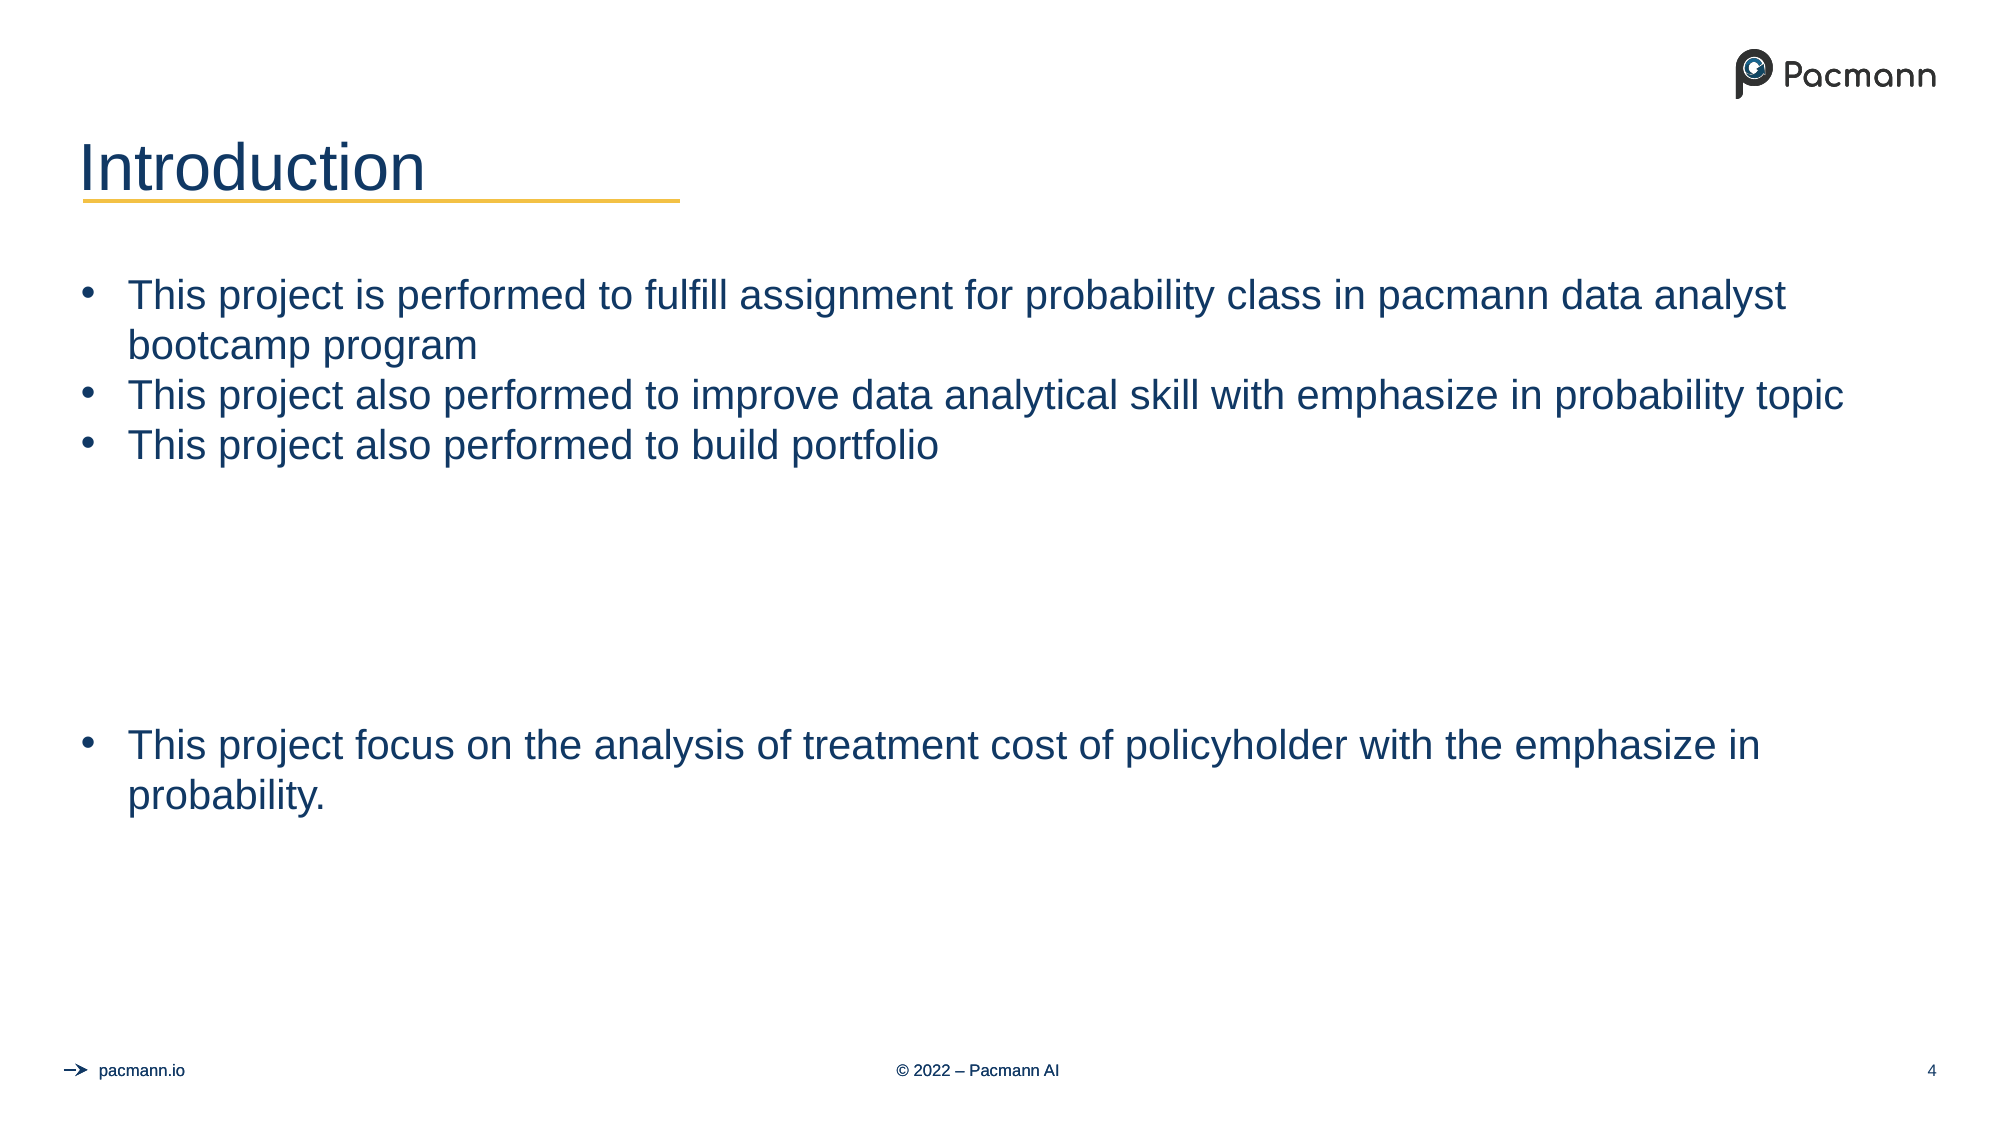

# Introduction
This project is performed to fulfill assignment for probability class in pacmann data analyst bootcamp program
This project also performed to improve data analytical skill with emphasize in probability topic
This project also performed to build portfolio

This project focus on the analysis of treatment cost of policyholder with the emphasize in probability.